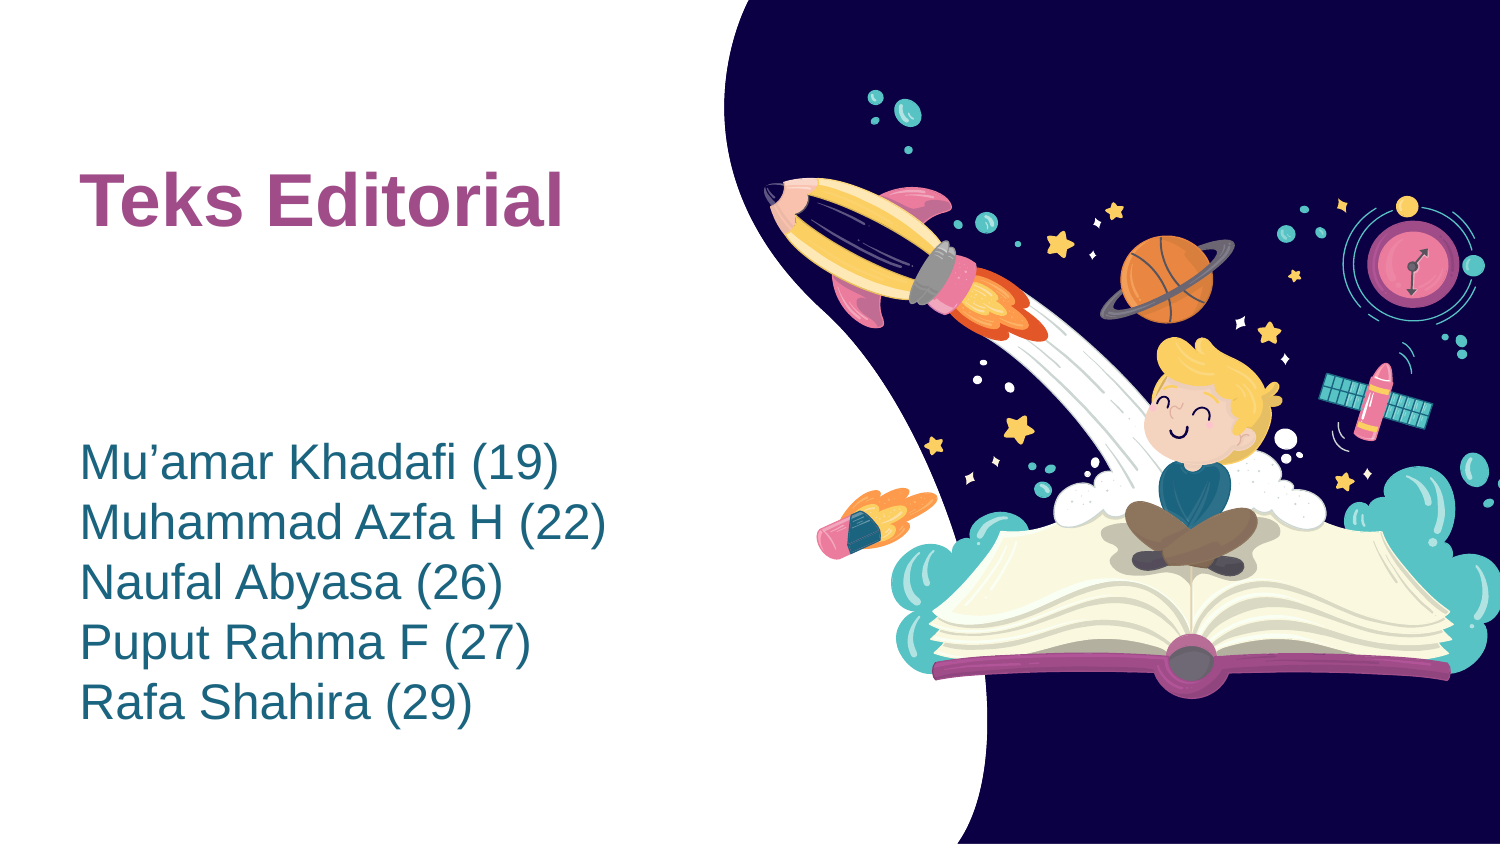

# Teks Editorial

Mu’amar Khadafi (19)
Muhammad Azfa H (22)
Naufal Abyasa (26)
Puput Rahma F (27)
Rafa Shahira (29)